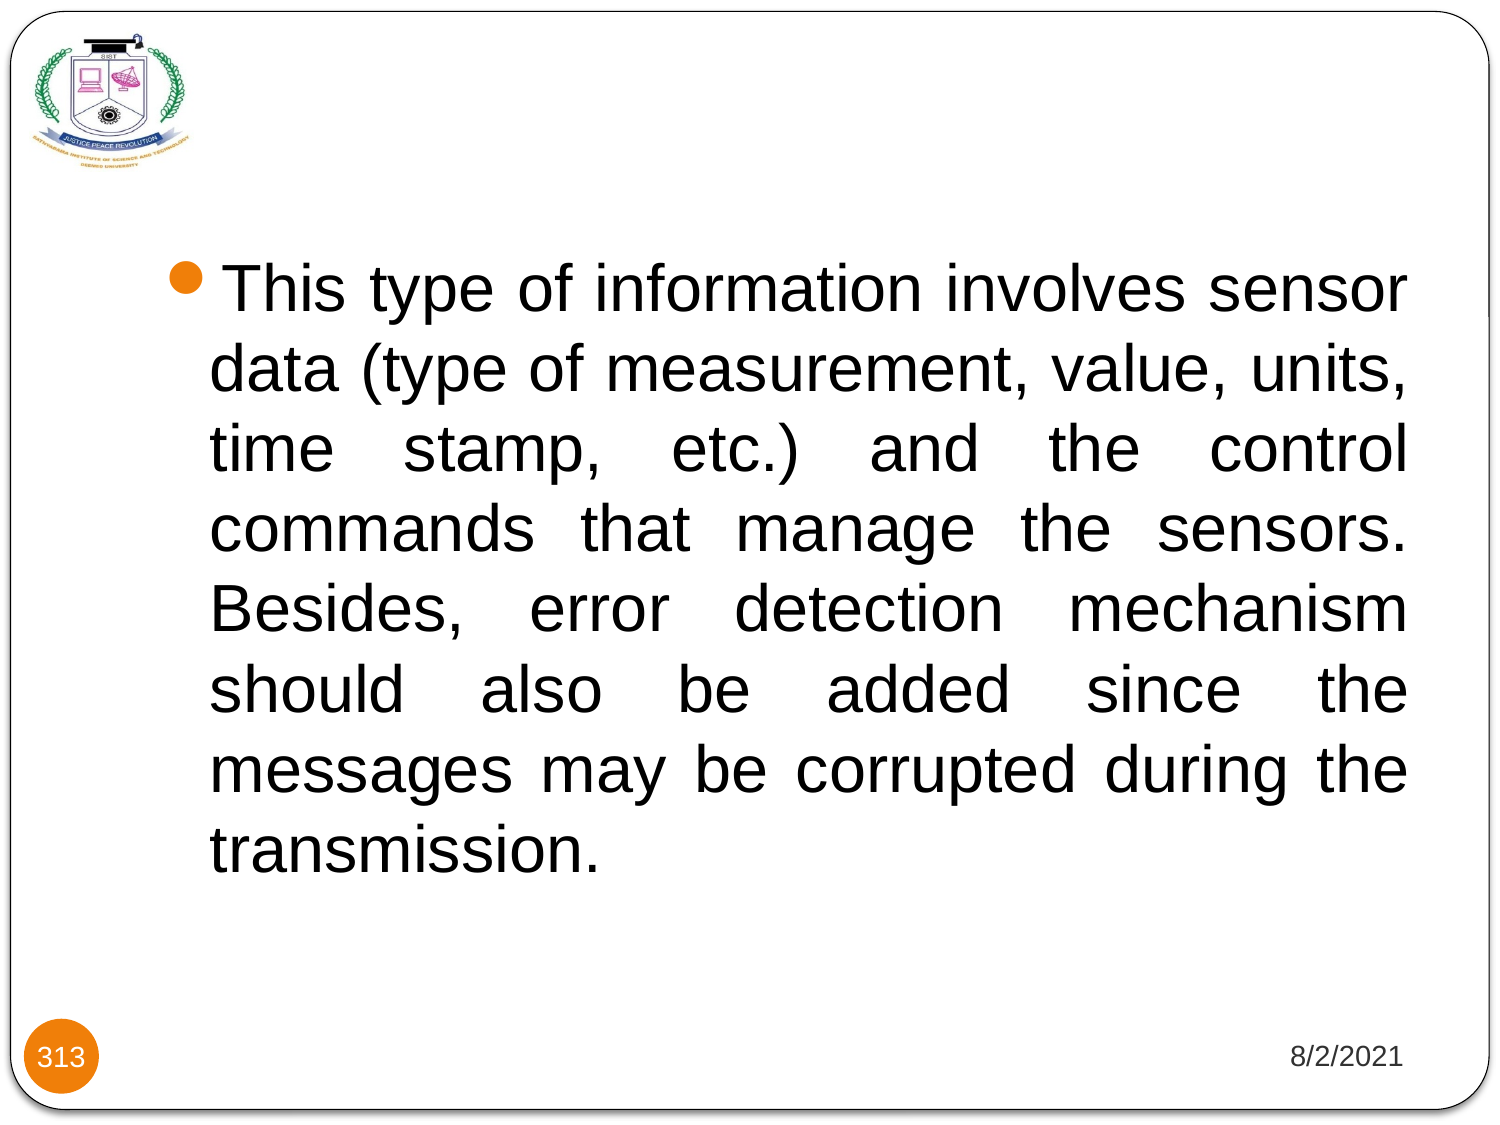

This type of information involves sensor data (type of measurement, value, units, time stamp, etc.) and the control commands that manage the sensors. Besides, error detection mechanism should also be added since the messages may be corrupted during the transmission.
8/2/2021
313